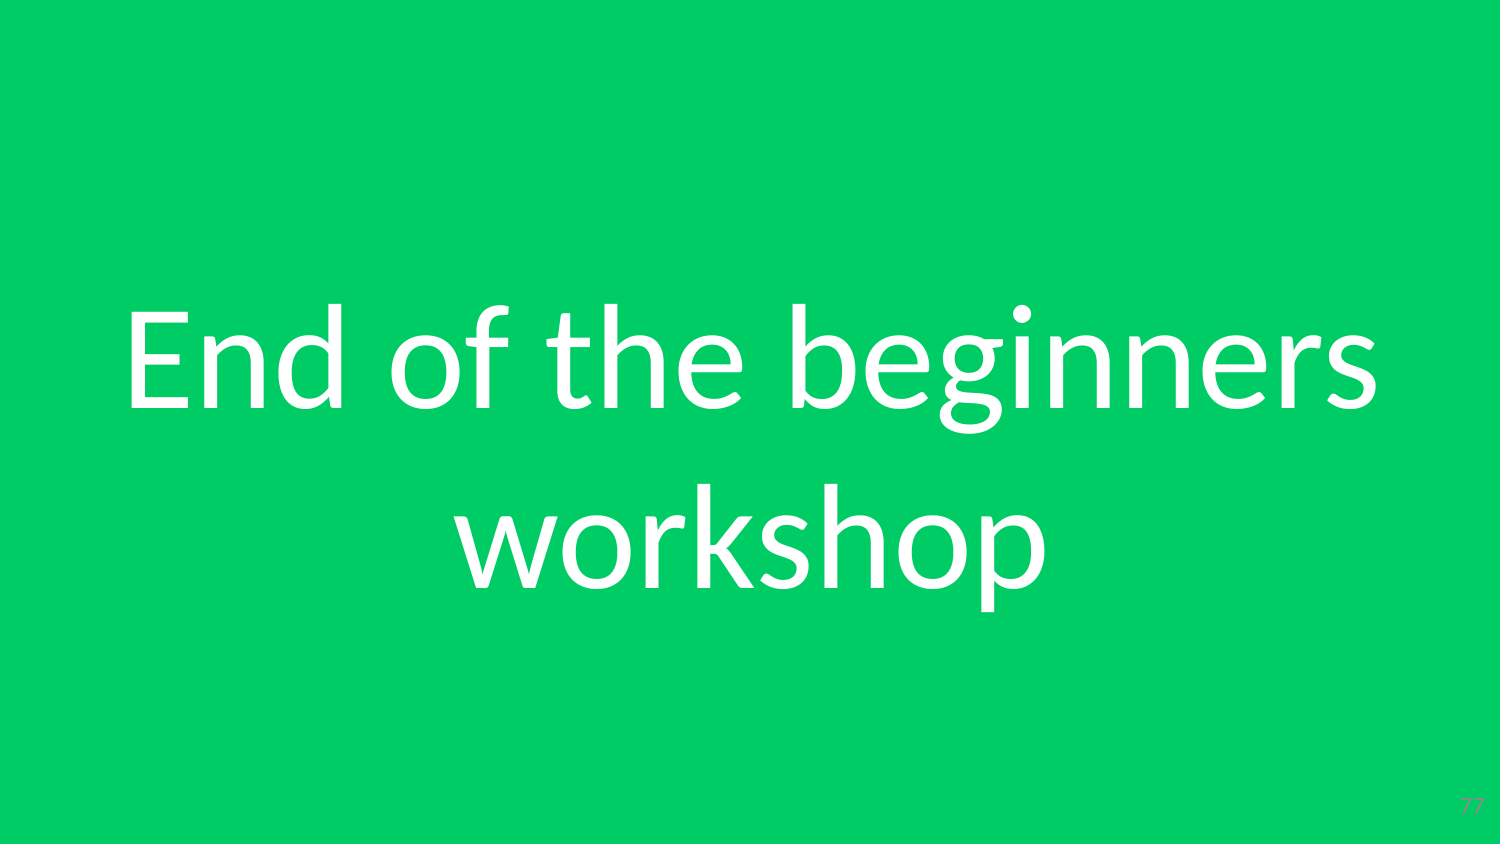

# End of the beginners workshop
77